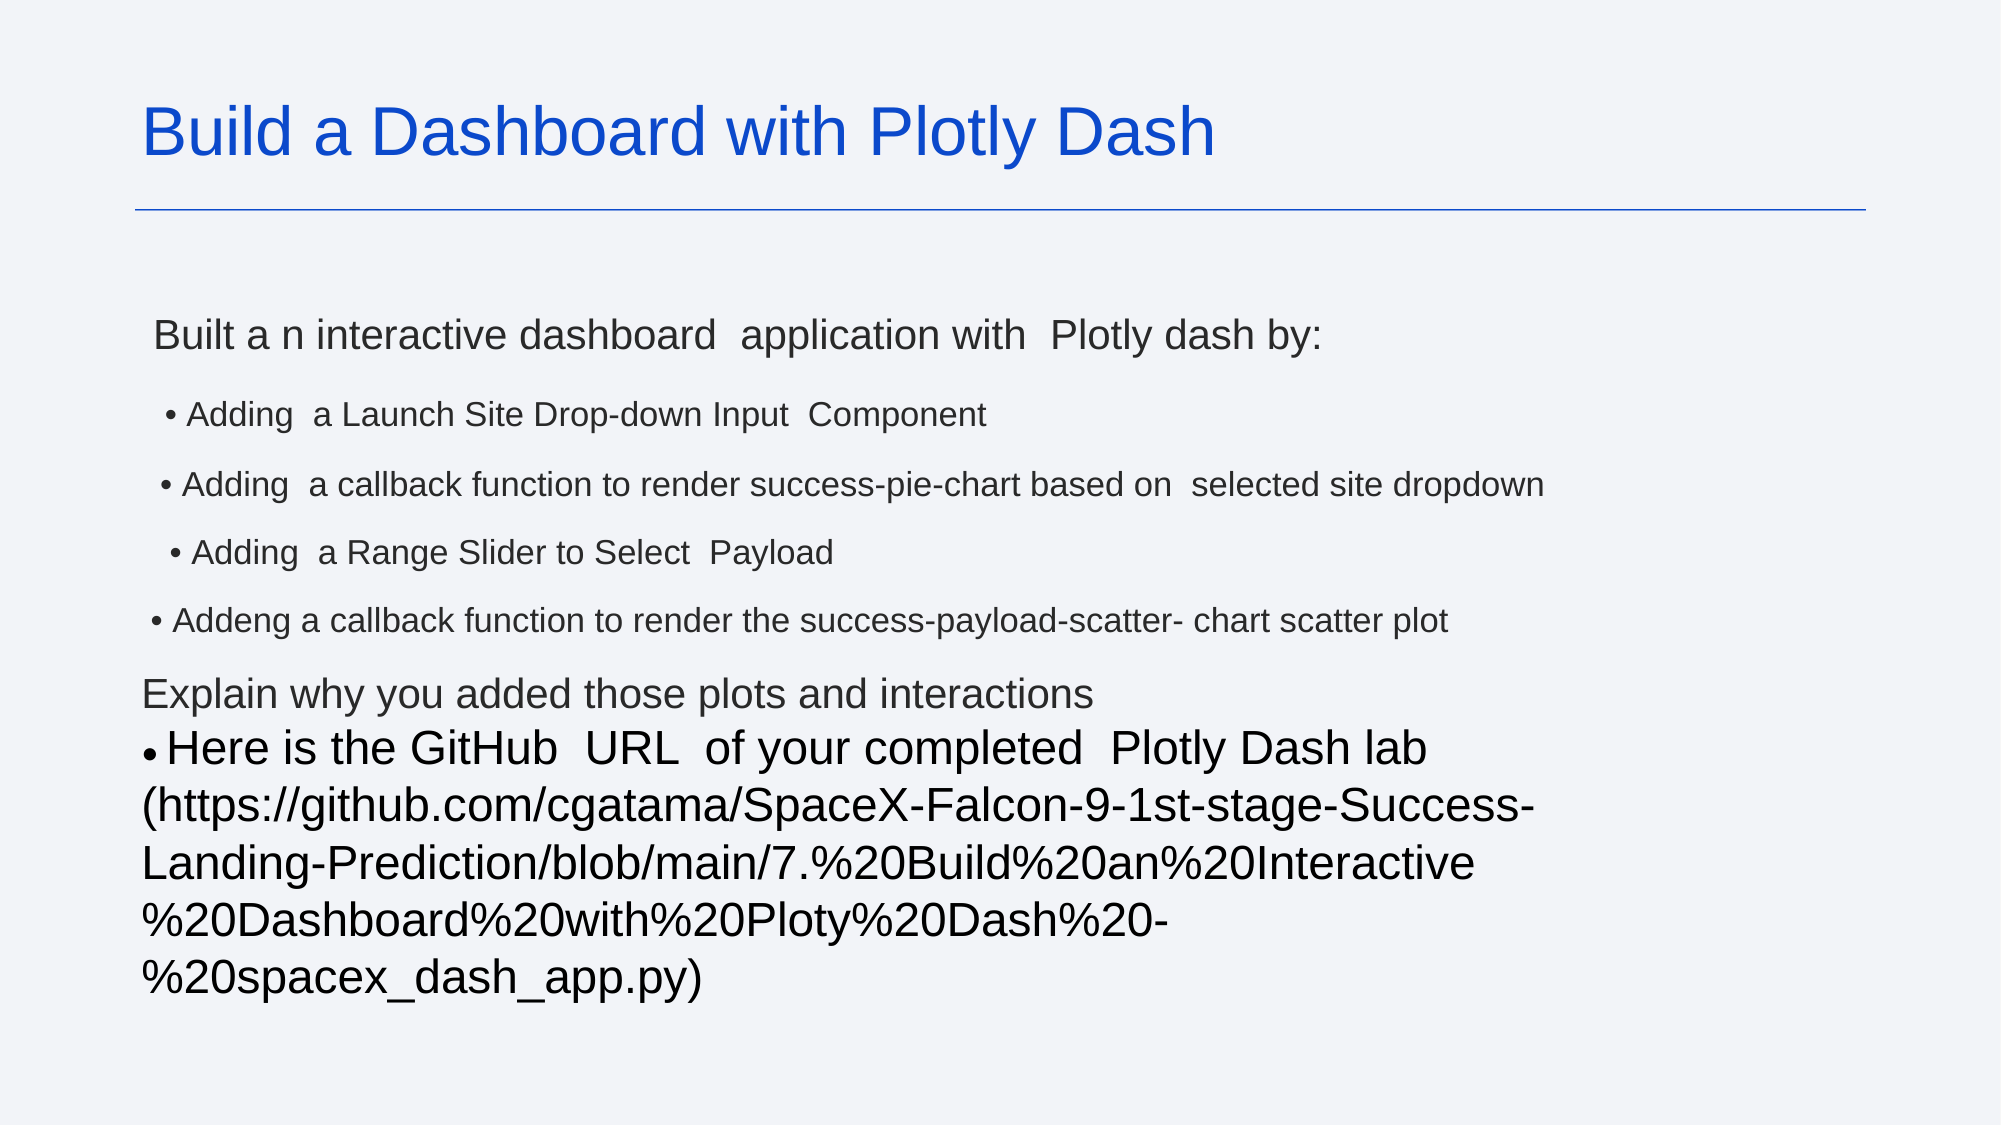

Build a Dashboard with Plotly Dash
 Built a n interactive dashboard  application with  Plotly dash by:
  • Adding  a Launch Site Drop-down Input  Component
  • Adding  a callback function to render success-pie-chart based on  selected site dropdown
   • Adding  a Range Slider to Select  Payload
 • Addeng a callback function to render the success-payload-scatter- chart scatter plot
Explain why you added those plots and interactions
• Here is the GitHub  URL  of your completed  Plotly Dash lab (https://github.com/cgatama/SpaceX-Falcon-9-1st-stage-Success-Landing-Prediction/blob/main/7.%20Build%20an%20Interactive%20Dashboard%20with%20Ploty%20Dash%20-%20spacex_dash_app.py)
16